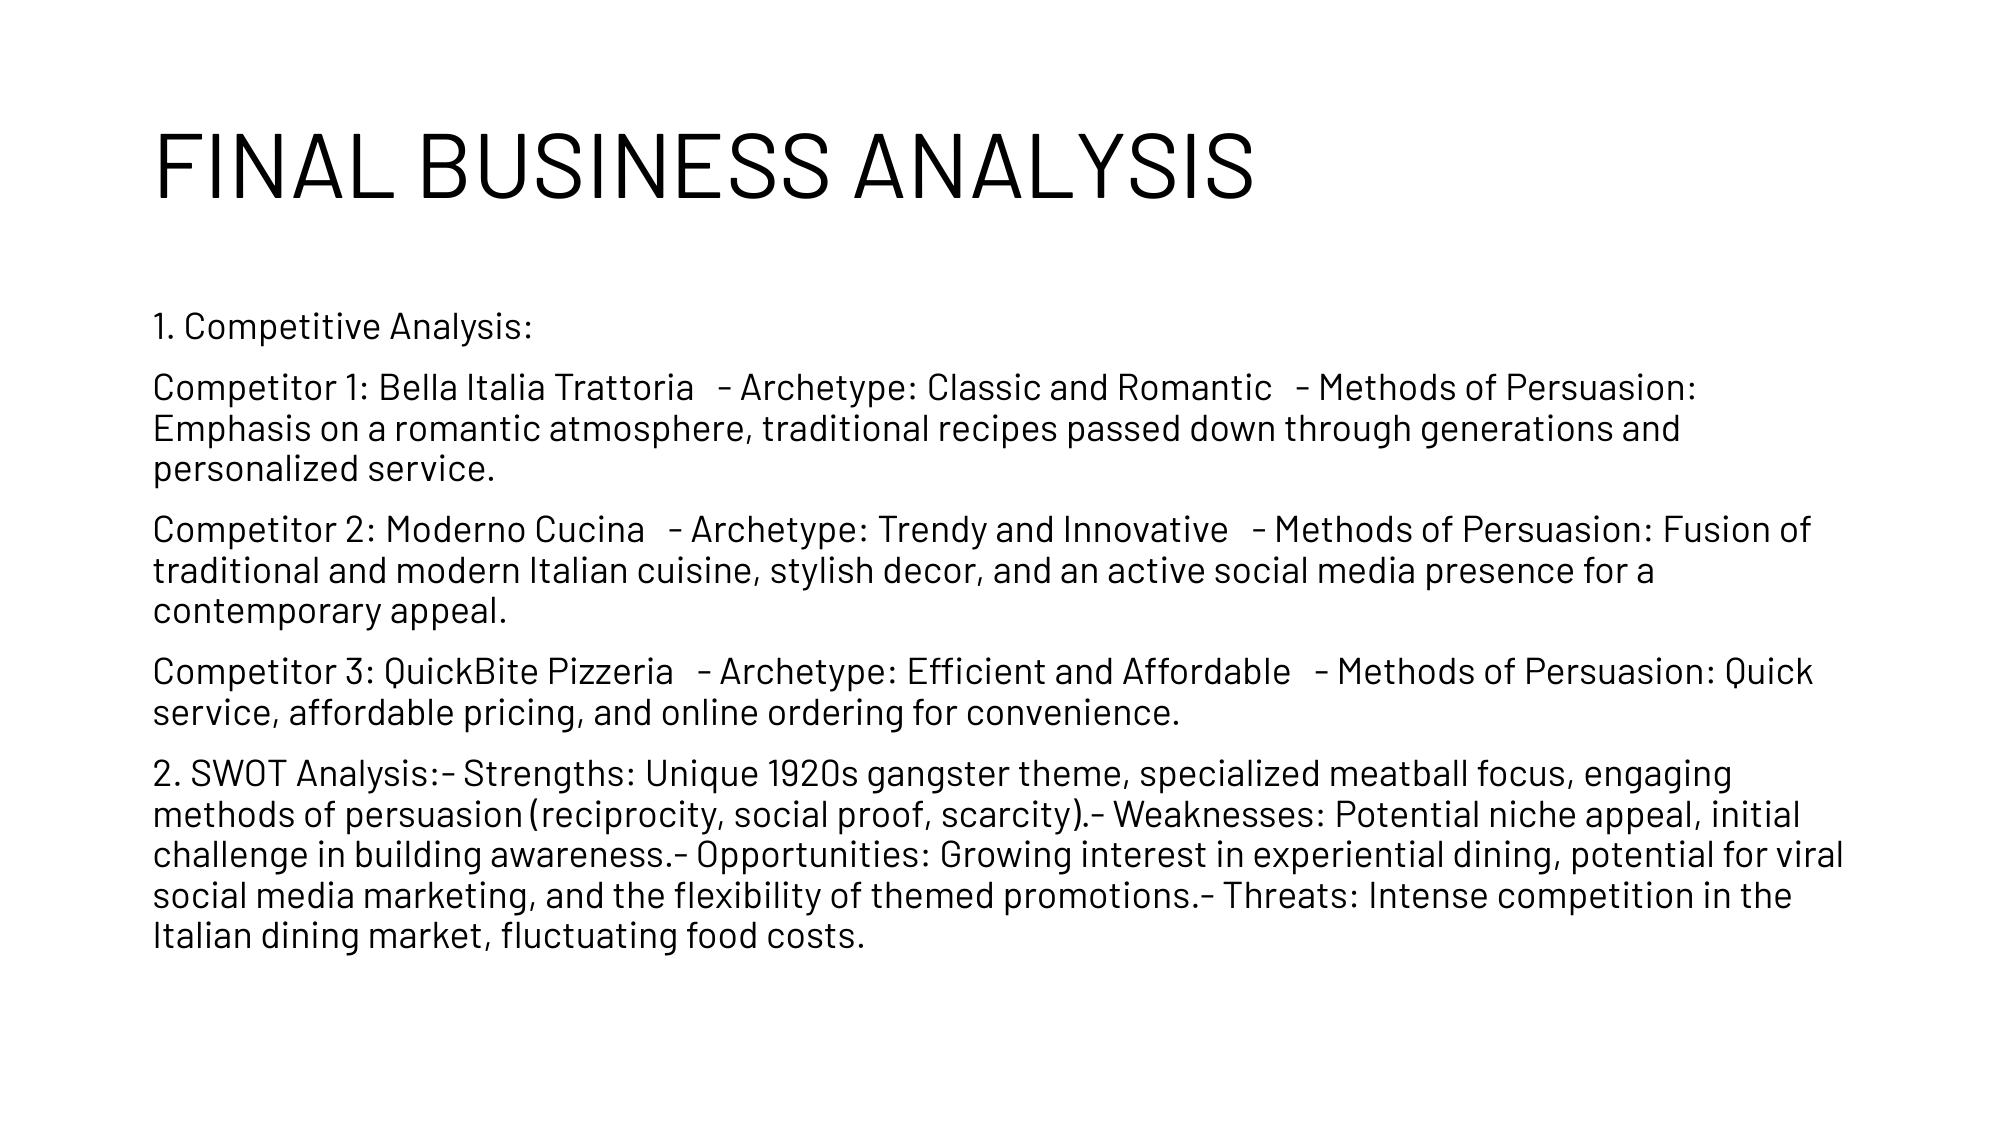

# FINAL BUSINESS ANALYSIS
1. Competitive Analysis:
Competitor 1: Bella Italia Trattoria   - Archetype: Classic and Romantic   - Methods of Persuasion: Emphasis on a romantic atmosphere, traditional recipes passed down through generations and personalized service.
Competitor 2: Moderno Cucina   - Archetype: Trendy and Innovative   - Methods of Persuasion: Fusion of traditional and modern Italian cuisine, stylish decor, and an active social media presence for a contemporary appeal.
Competitor 3: QuickBite Pizzeria   - Archetype: Efficient and Affordable   - Methods of Persuasion: Quick service, affordable pricing, and online ordering for convenience.
2. SWOT Analysis:- Strengths: Unique 1920s gangster theme, specialized meatball focus, engaging methods of persuasion (reciprocity, social proof, scarcity).- Weaknesses: Potential niche appeal, initial challenge in building awareness.- Opportunities: Growing interest in experiential dining, potential for viral social media marketing, and the flexibility of themed promotions.- Threats: Intense competition in the Italian dining market, fluctuating food costs.